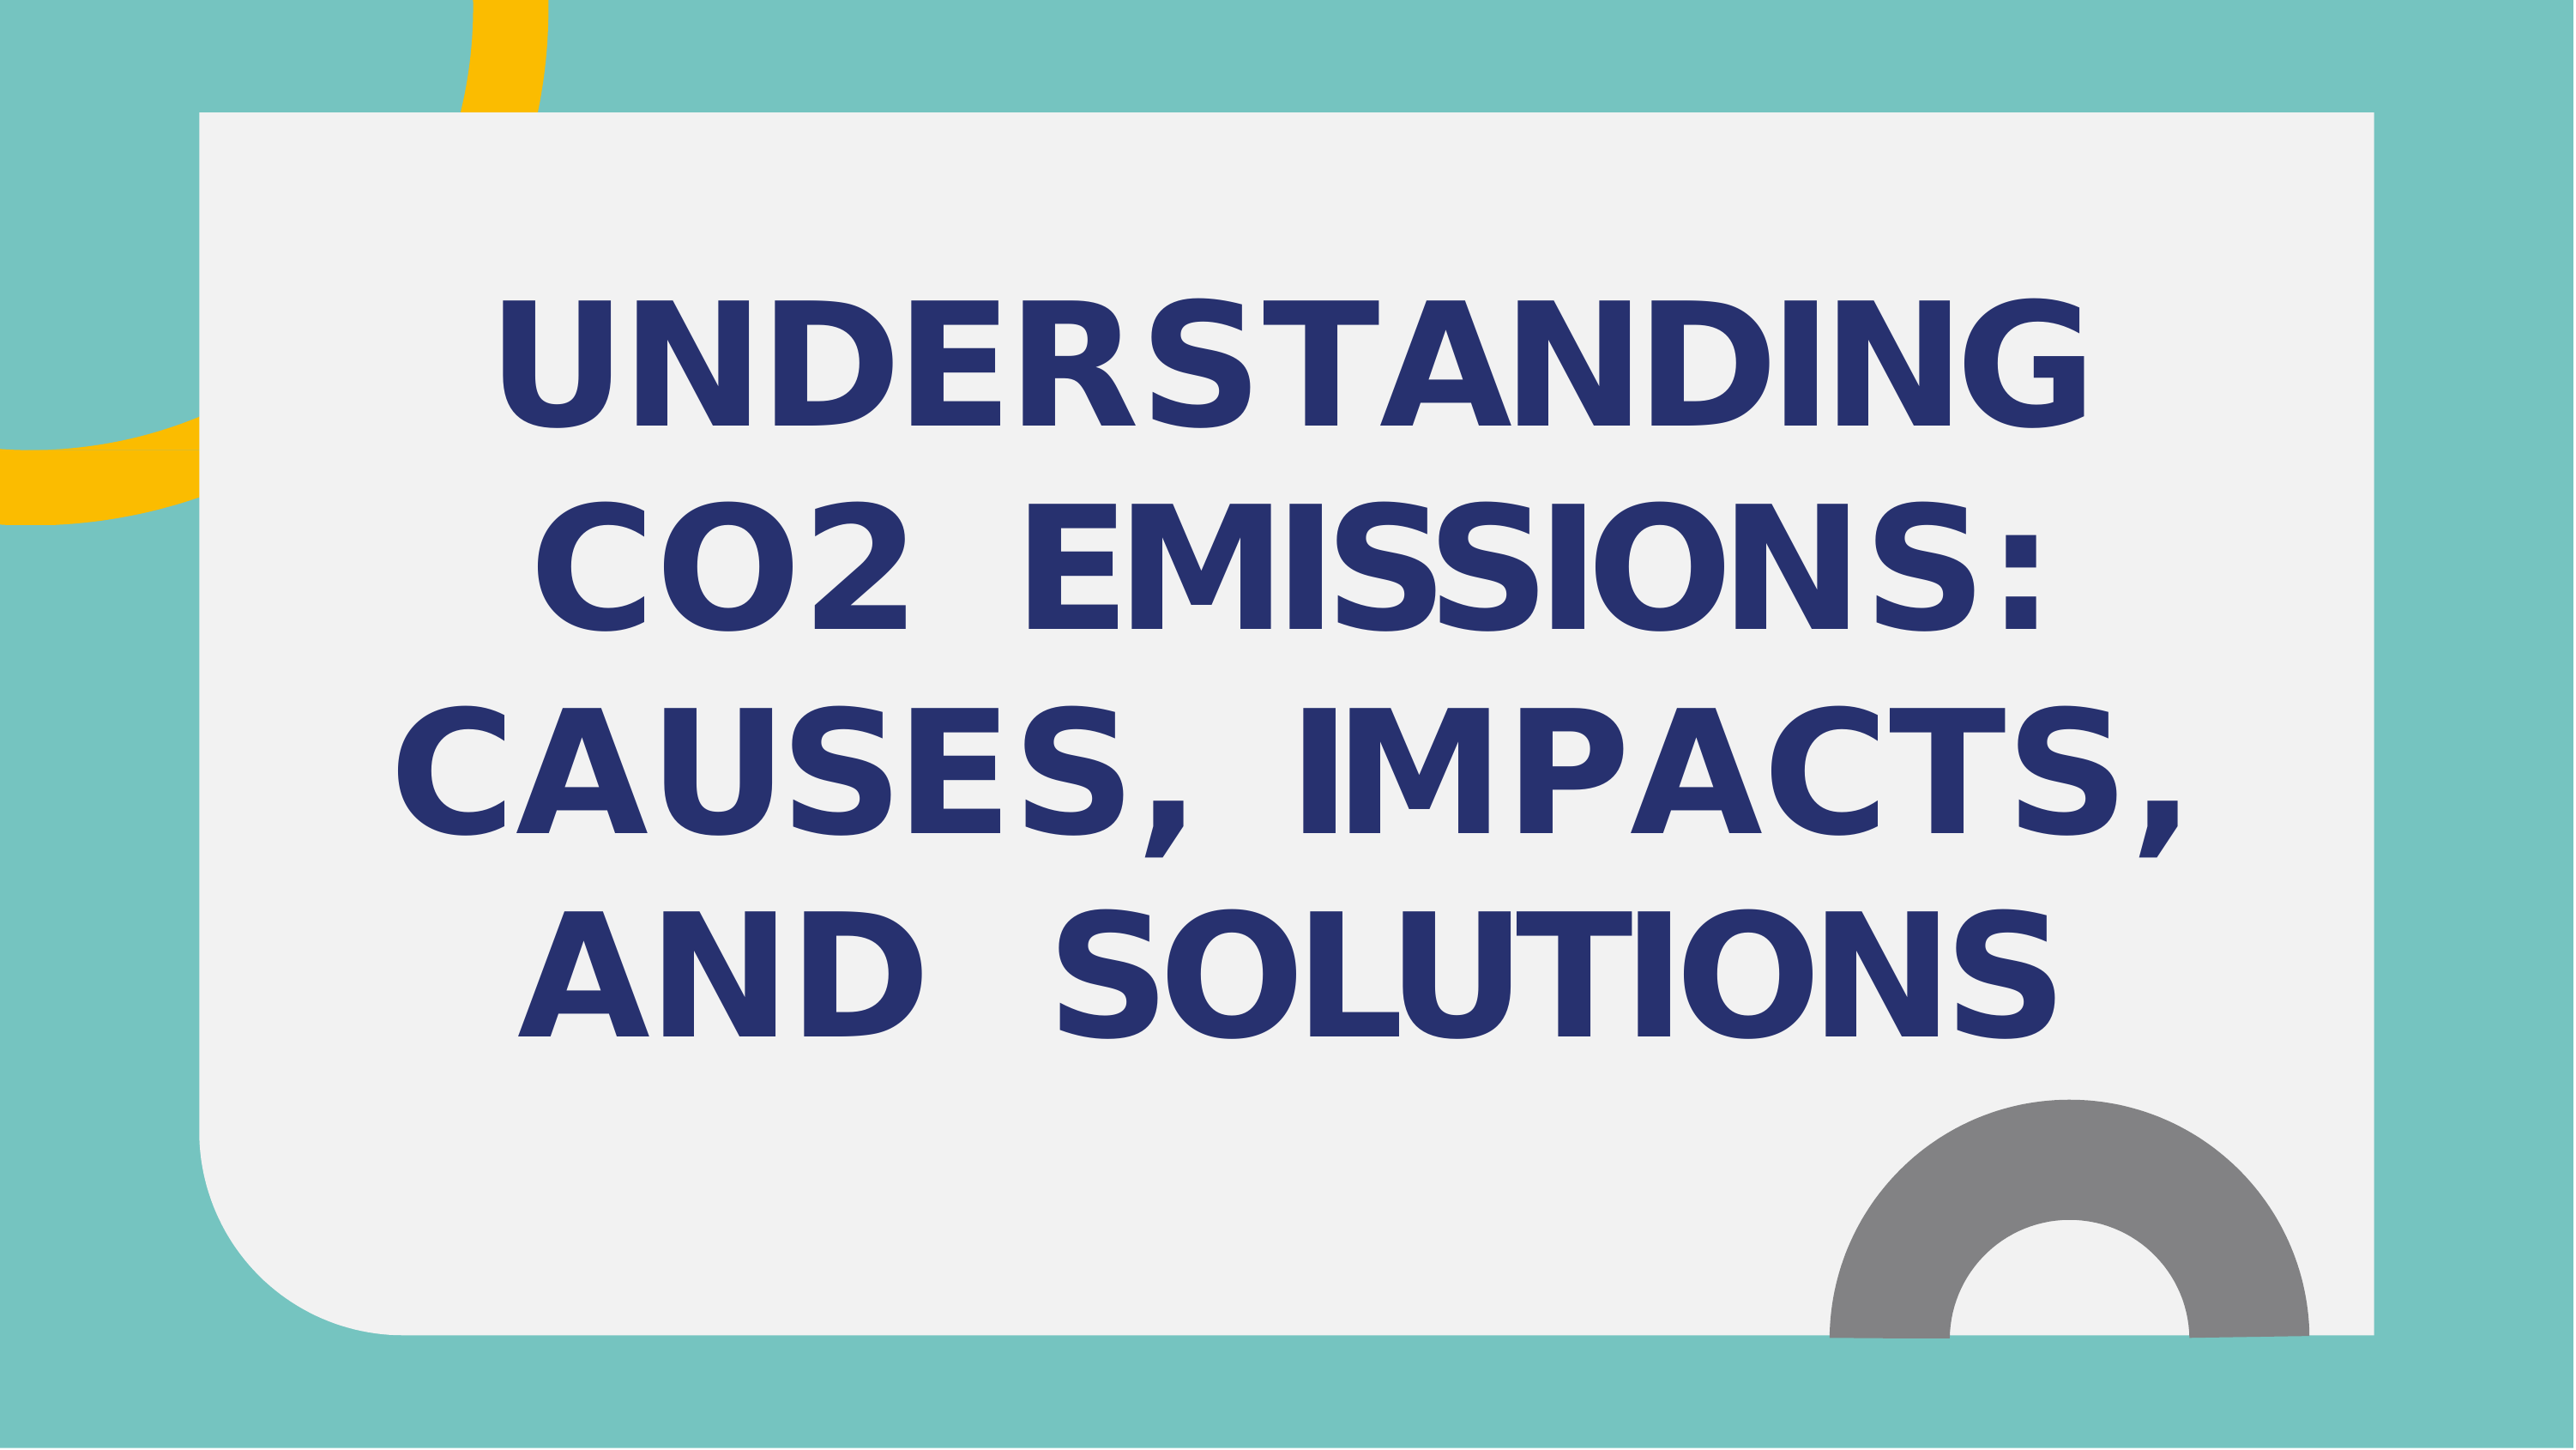

UNDERSTANDING CO2  EMISSIONS: CAUSES,  IMPACTS, AND  SOLUTIONS